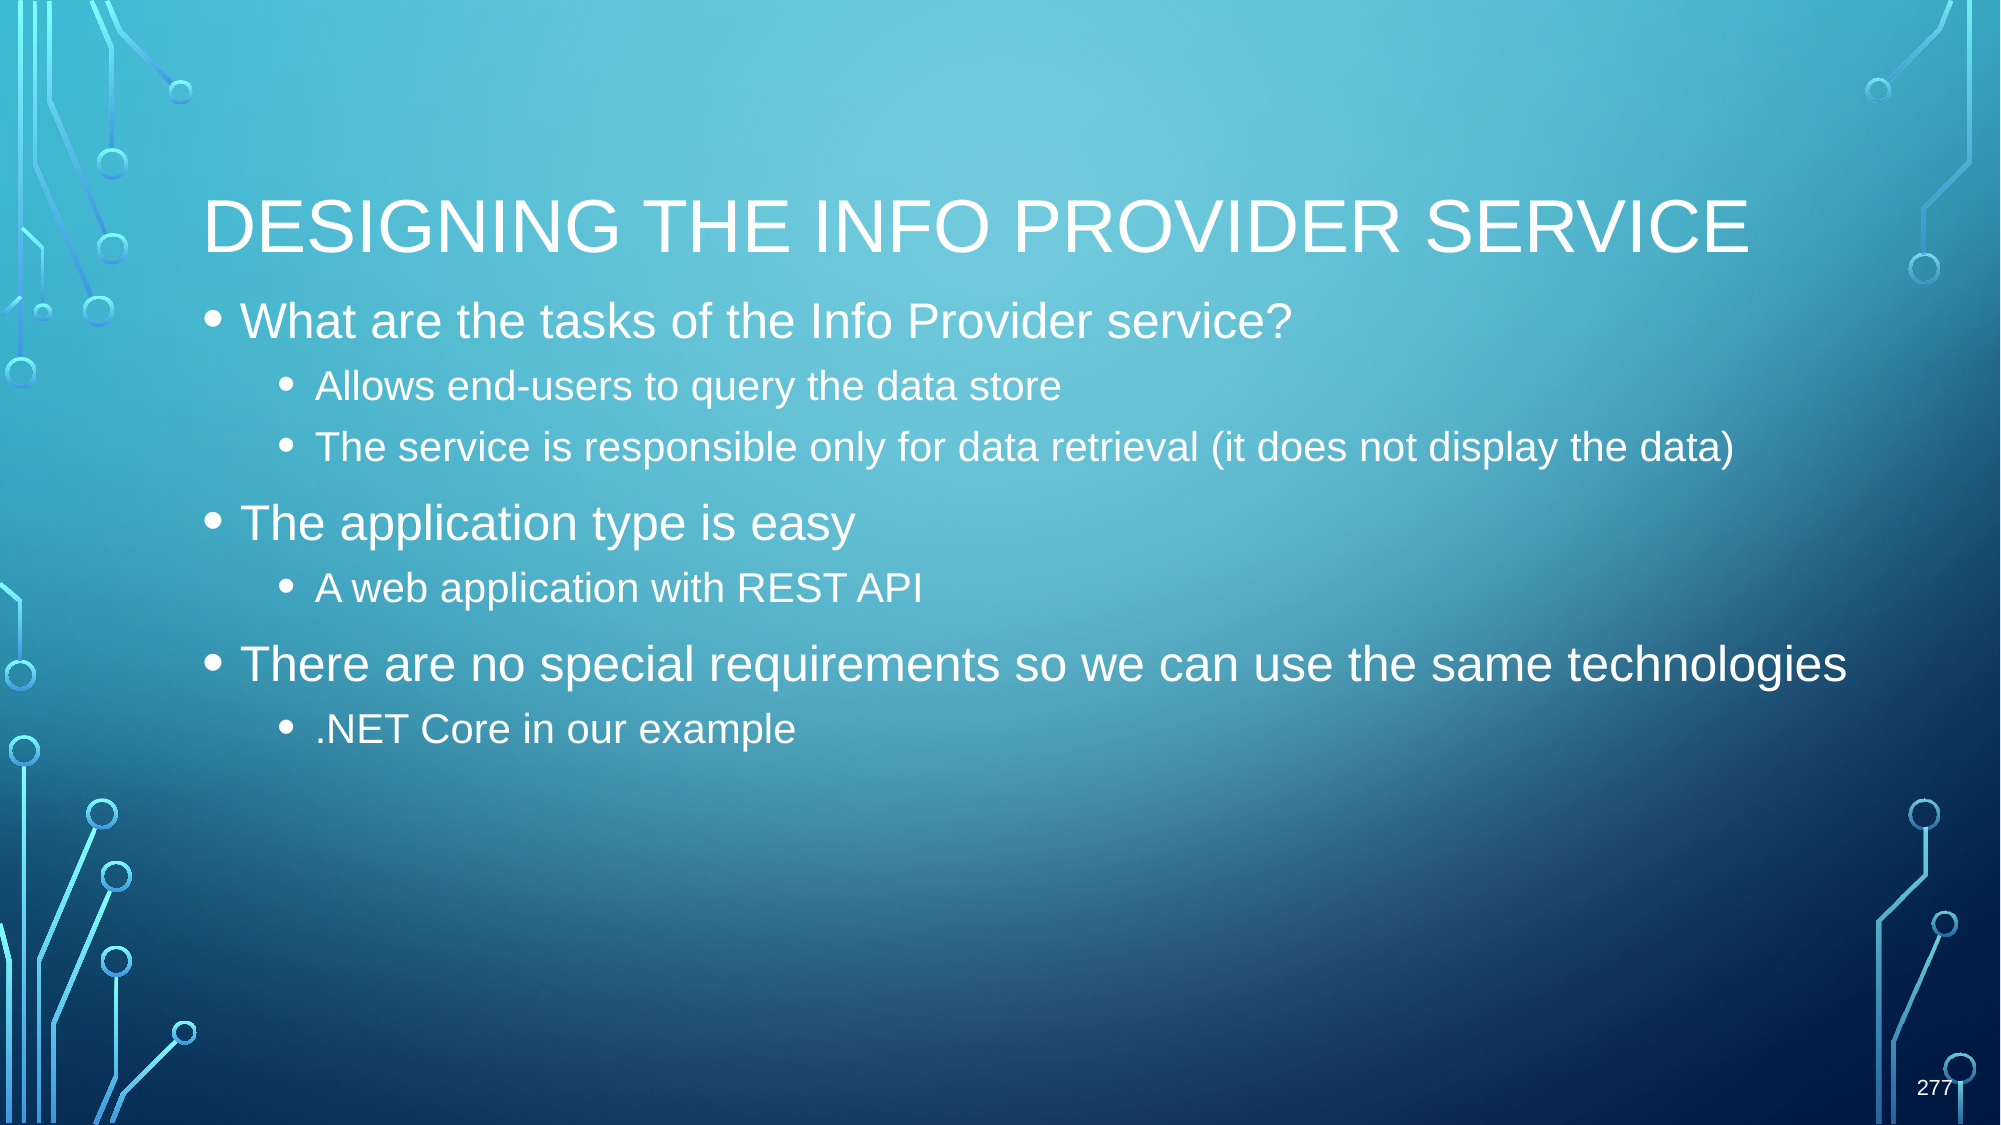

# Designing the Info provider service
What are the tasks of the Info Provider service?
Allows end-users to query the data store
The service is responsible only for data retrieval (it does not display the data)
The application type is easy
A web application with REST API
There are no special requirements so we can use the same technologies
.NET Core in our example
277